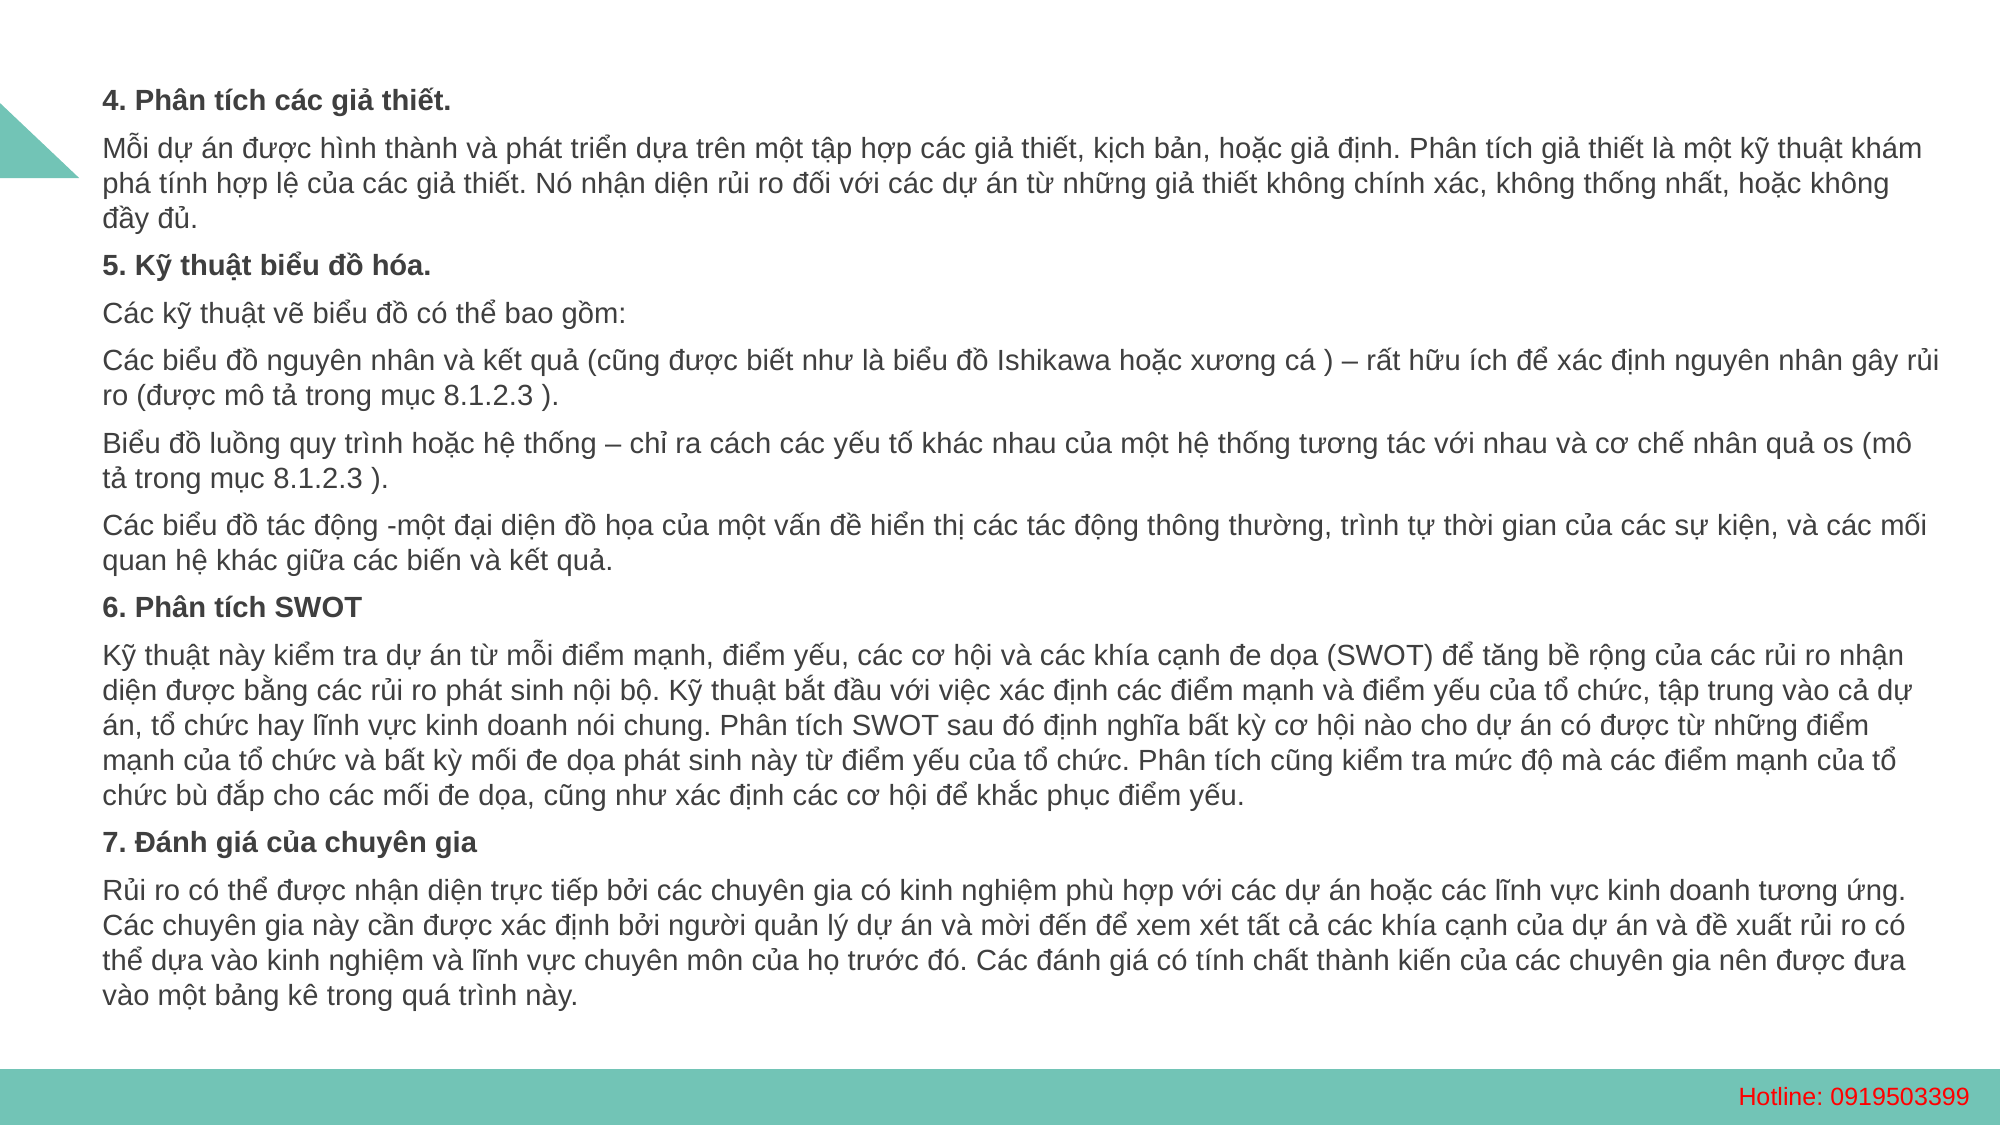

4. Phân tích các giả thiết.
Mỗi dự án được hình thành và phát triển dựa trên một tập hợp các giả thiết, kịch bản, hoặc giả định. Phân tích giả thiết là một kỹ thuật khám phá tính hợp lệ của các giả thiết. Nó nhận diện rủi ro đối với các dự án từ những giả thiết không chính xác, không thống nhất, hoặc không đầy đủ.
5. Kỹ thuật biểu đồ hóa.
Các kỹ thuật vẽ biểu đồ có thể bao gồm:
Các biểu đồ nguyên nhân và kết quả (cũng được biết như là biểu đồ Ishikawa hoặc xương cá ) – rất hữu ích để xác định nguyên nhân gây rủi ro (được mô tả trong mục 8.1.2.3 ).
Biểu đồ luồng quy trình hoặc hệ thống – chỉ ra cách các yếu tố khác nhau của một hệ thống tương tác với nhau và cơ chế nhân quả os (mô tả trong mục 8.1.2.3 ).
Các biểu đồ tác động -một đại diện đồ họa của một vấn đề hiển thị các tác động thông thường, trình tự thời gian của các sự kiện, và các mối quan hệ khác giữa các biến và kết quả.
6. Phân tích SWOT
Kỹ thuật này kiểm tra dự án từ mỗi điểm mạnh, điểm yếu, các cơ hội và các khía cạnh đe dọa (SWOT) để tăng bề rộng của các rủi ro nhận diện được bằng các rủi ro phát sinh nội bộ. Kỹ thuật bắt đầu với việc xác định các điểm mạnh và điểm yếu của tổ chức, tập trung vào cả dự án, tổ chức hay lĩnh vực kinh doanh nói chung. Phân tích SWOT sau đó định nghĩa bất kỳ cơ hội nào cho dự án có được từ những điểm mạnh của tổ chức và bất kỳ mối đe dọa phát sinh này từ điểm yếu của tổ chức. Phân tích cũng kiểm tra mức độ mà các điểm mạnh của tổ chức bù đắp cho các mối đe dọa, cũng như xác định các cơ hội để khắc phục điểm yếu.
7. Đánh giá của chuyên gia
Rủi ro có thể được nhận diện trực tiếp bởi các chuyên gia có kinh nghiệm phù hợp với các dự án hoặc các lĩnh vực kinh doanh tương ứng. Các chuyên gia này cần được xác định bởi người quản lý dự án và mời đến để xem xét tất cả các khía cạnh của dự án và đề xuất rủi ro có thể dựa vào kinh nghiệm và lĩnh vực chuyên môn của họ trước đó. Các đánh giá có tính chất thành kiến của các chuyên gia nên được đưa vào một bảng kê trong quá trình này.
Hotline: 0919503399